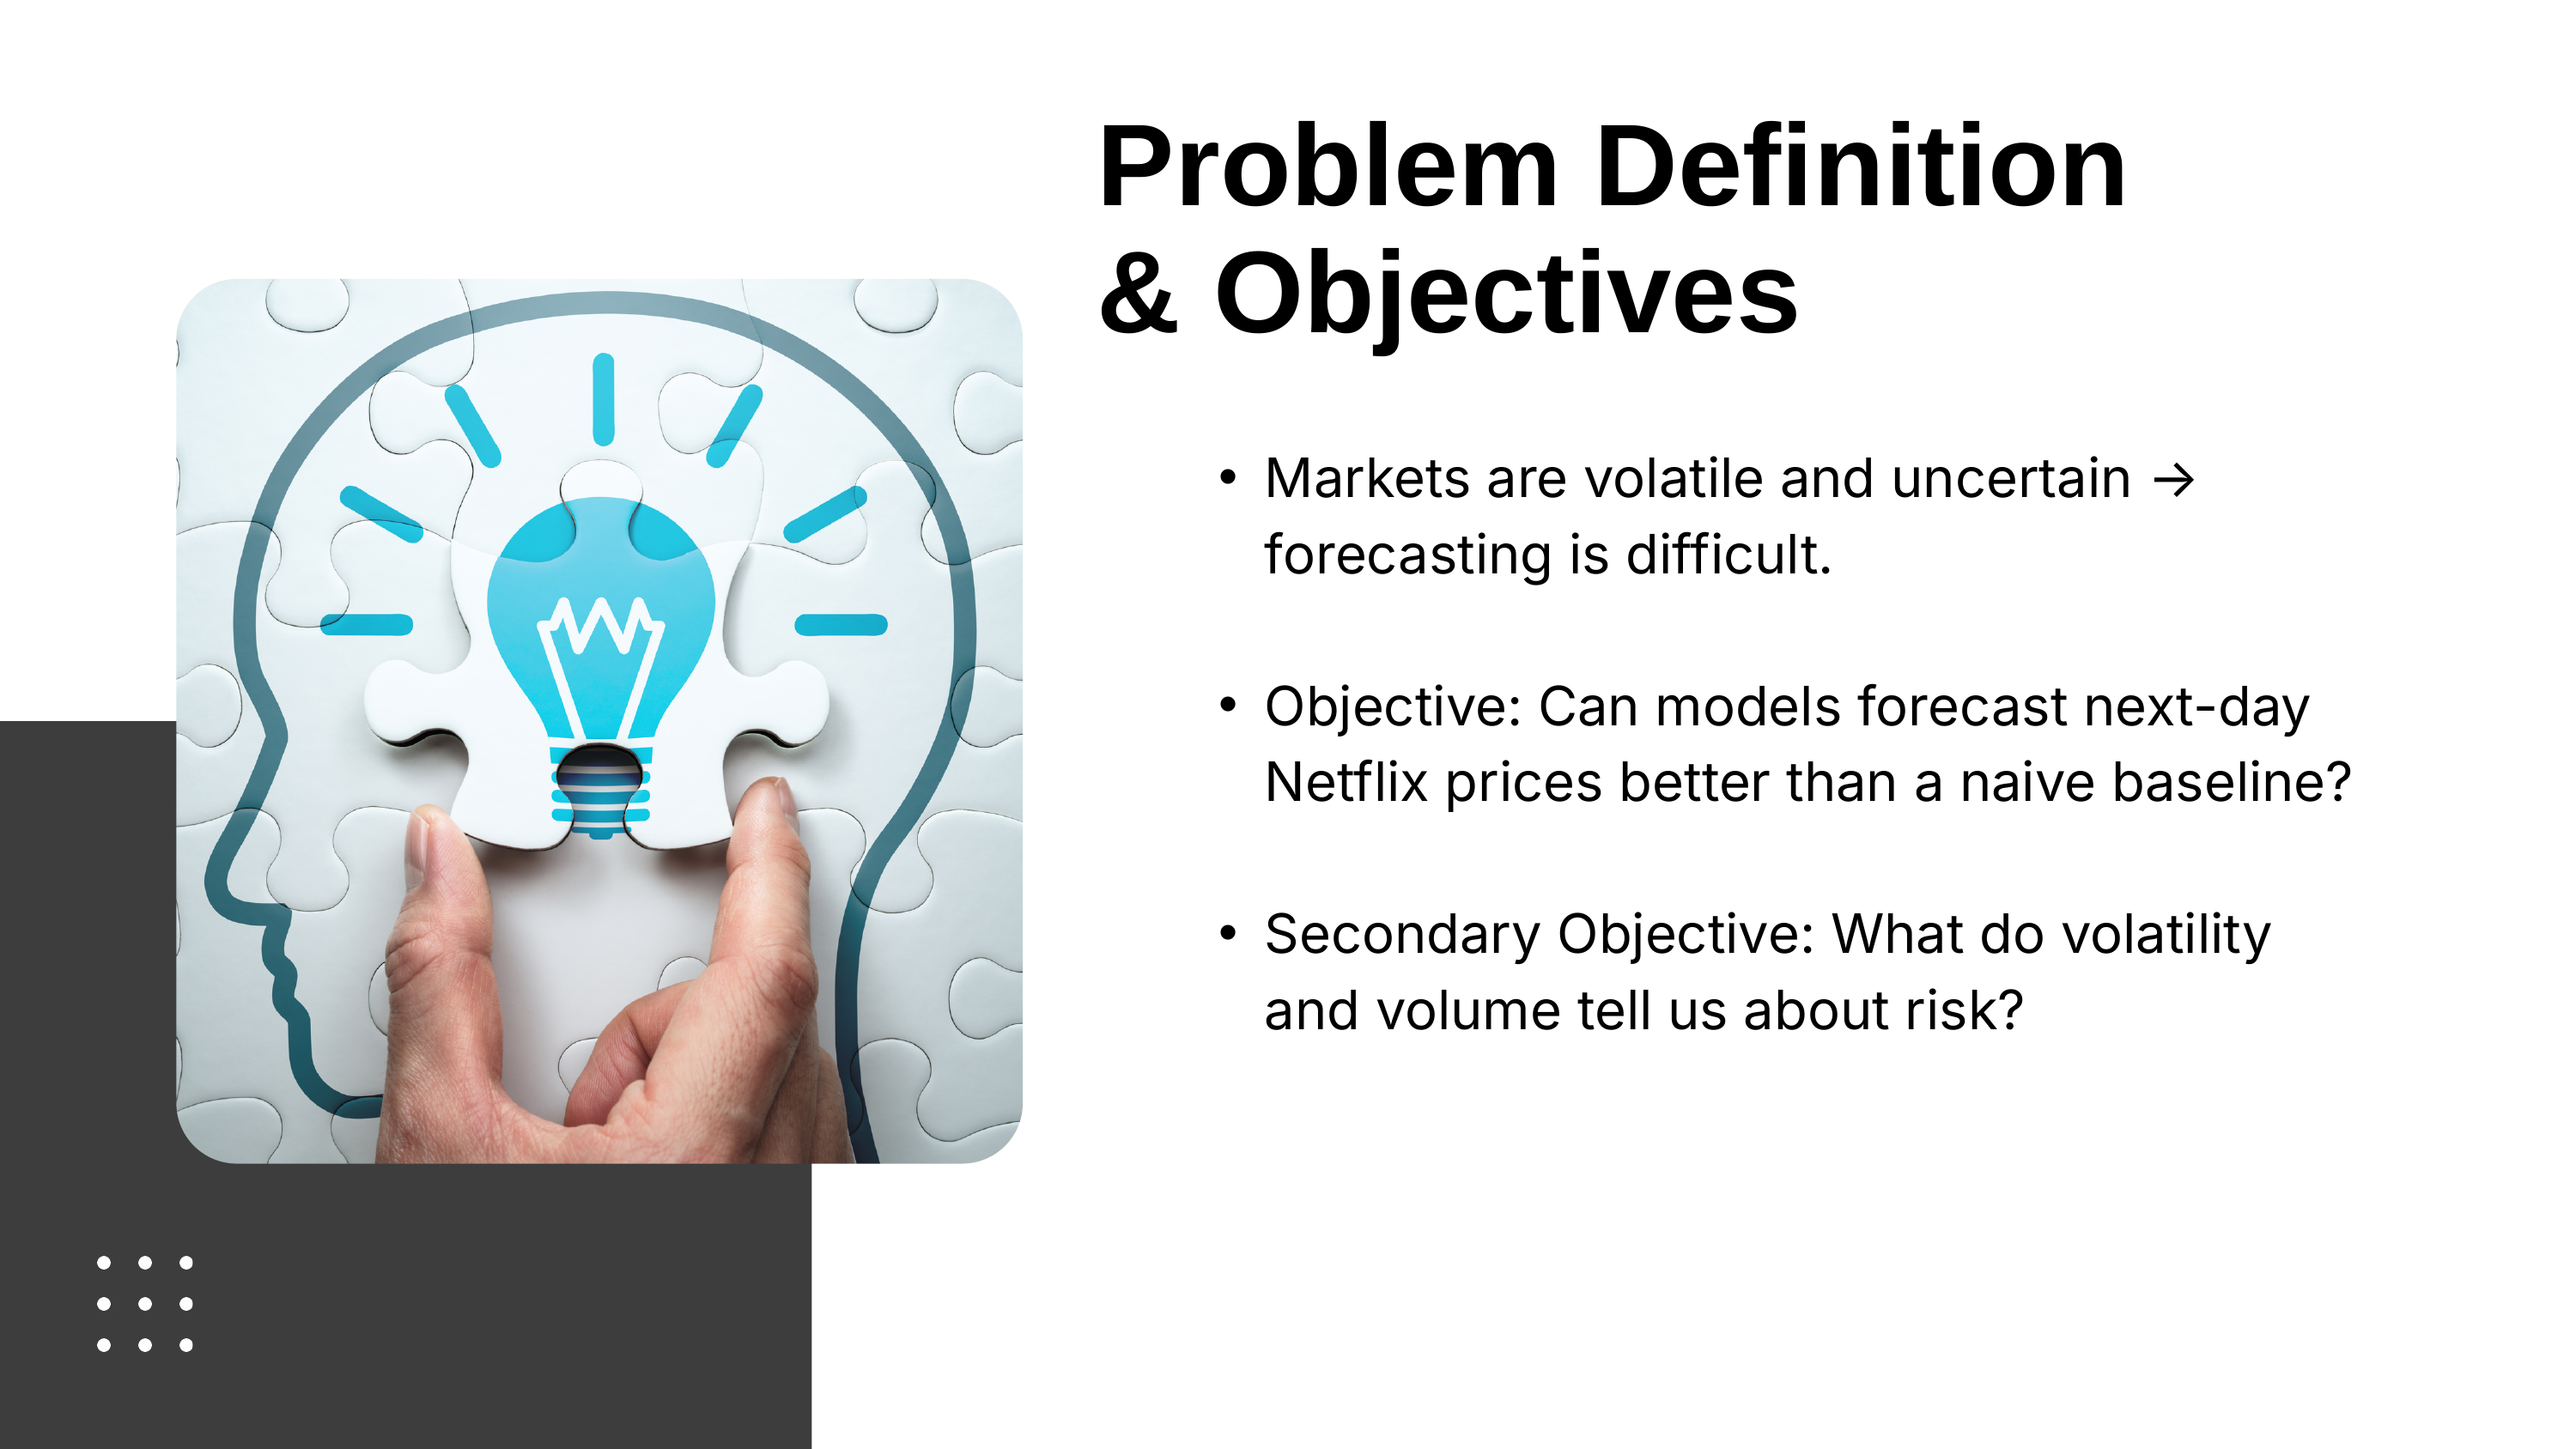

Problem Definition & Objectives

Markets are volatile and uncertain → forecasting is difficult.

Objective: Can models forecast next-day Netflix prices better than a naive baseline?

Secondary Objective: What do volatility and volume tell us about risk?